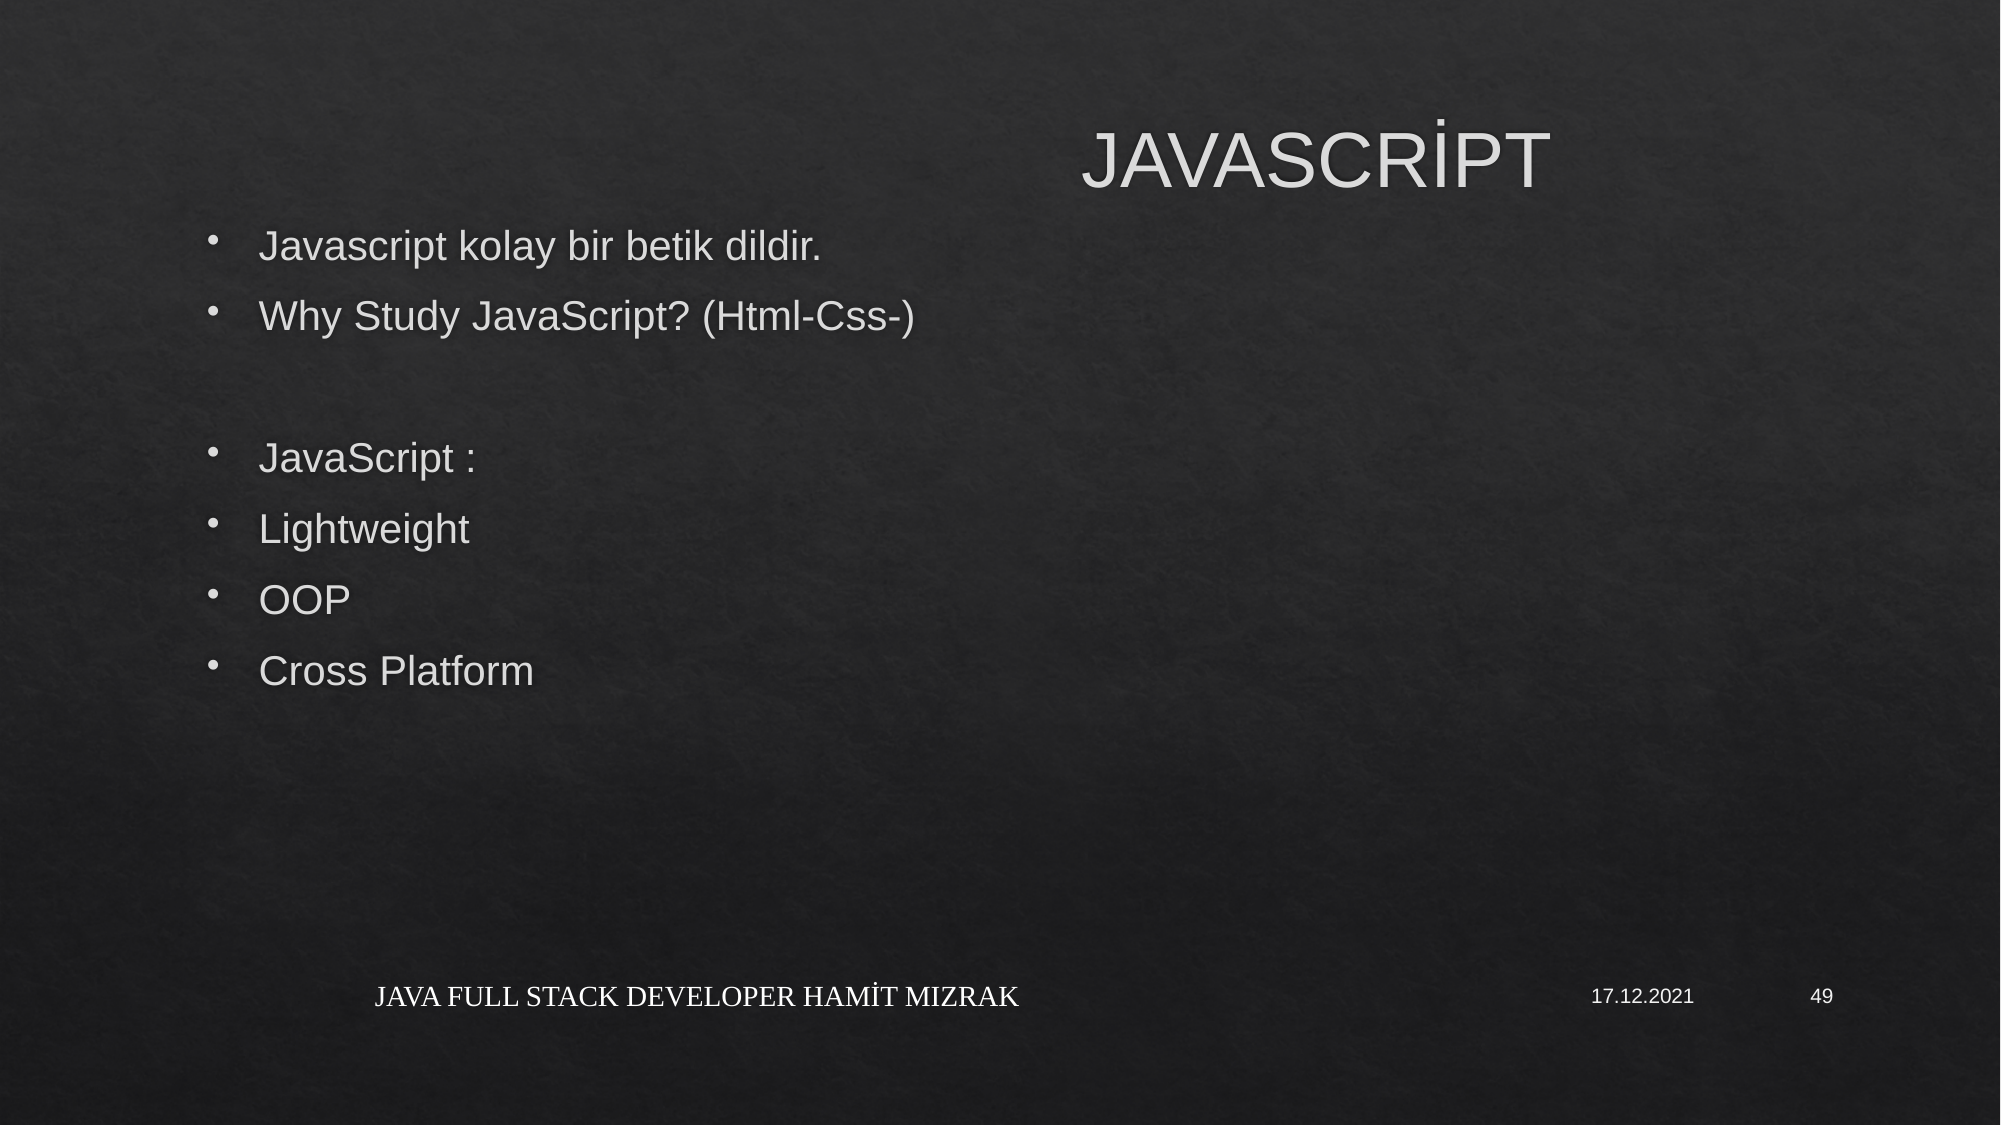

# JAVASCRİPT
Javascript kolay bir betik dildir.
Why Study JavaScript? (Html-Css-)

JavaScript :
Lightweight
OOP
Cross Platform
JAVA FULL STACK DEVELOPER HAMİT MIZRAK
17.12.2021
49